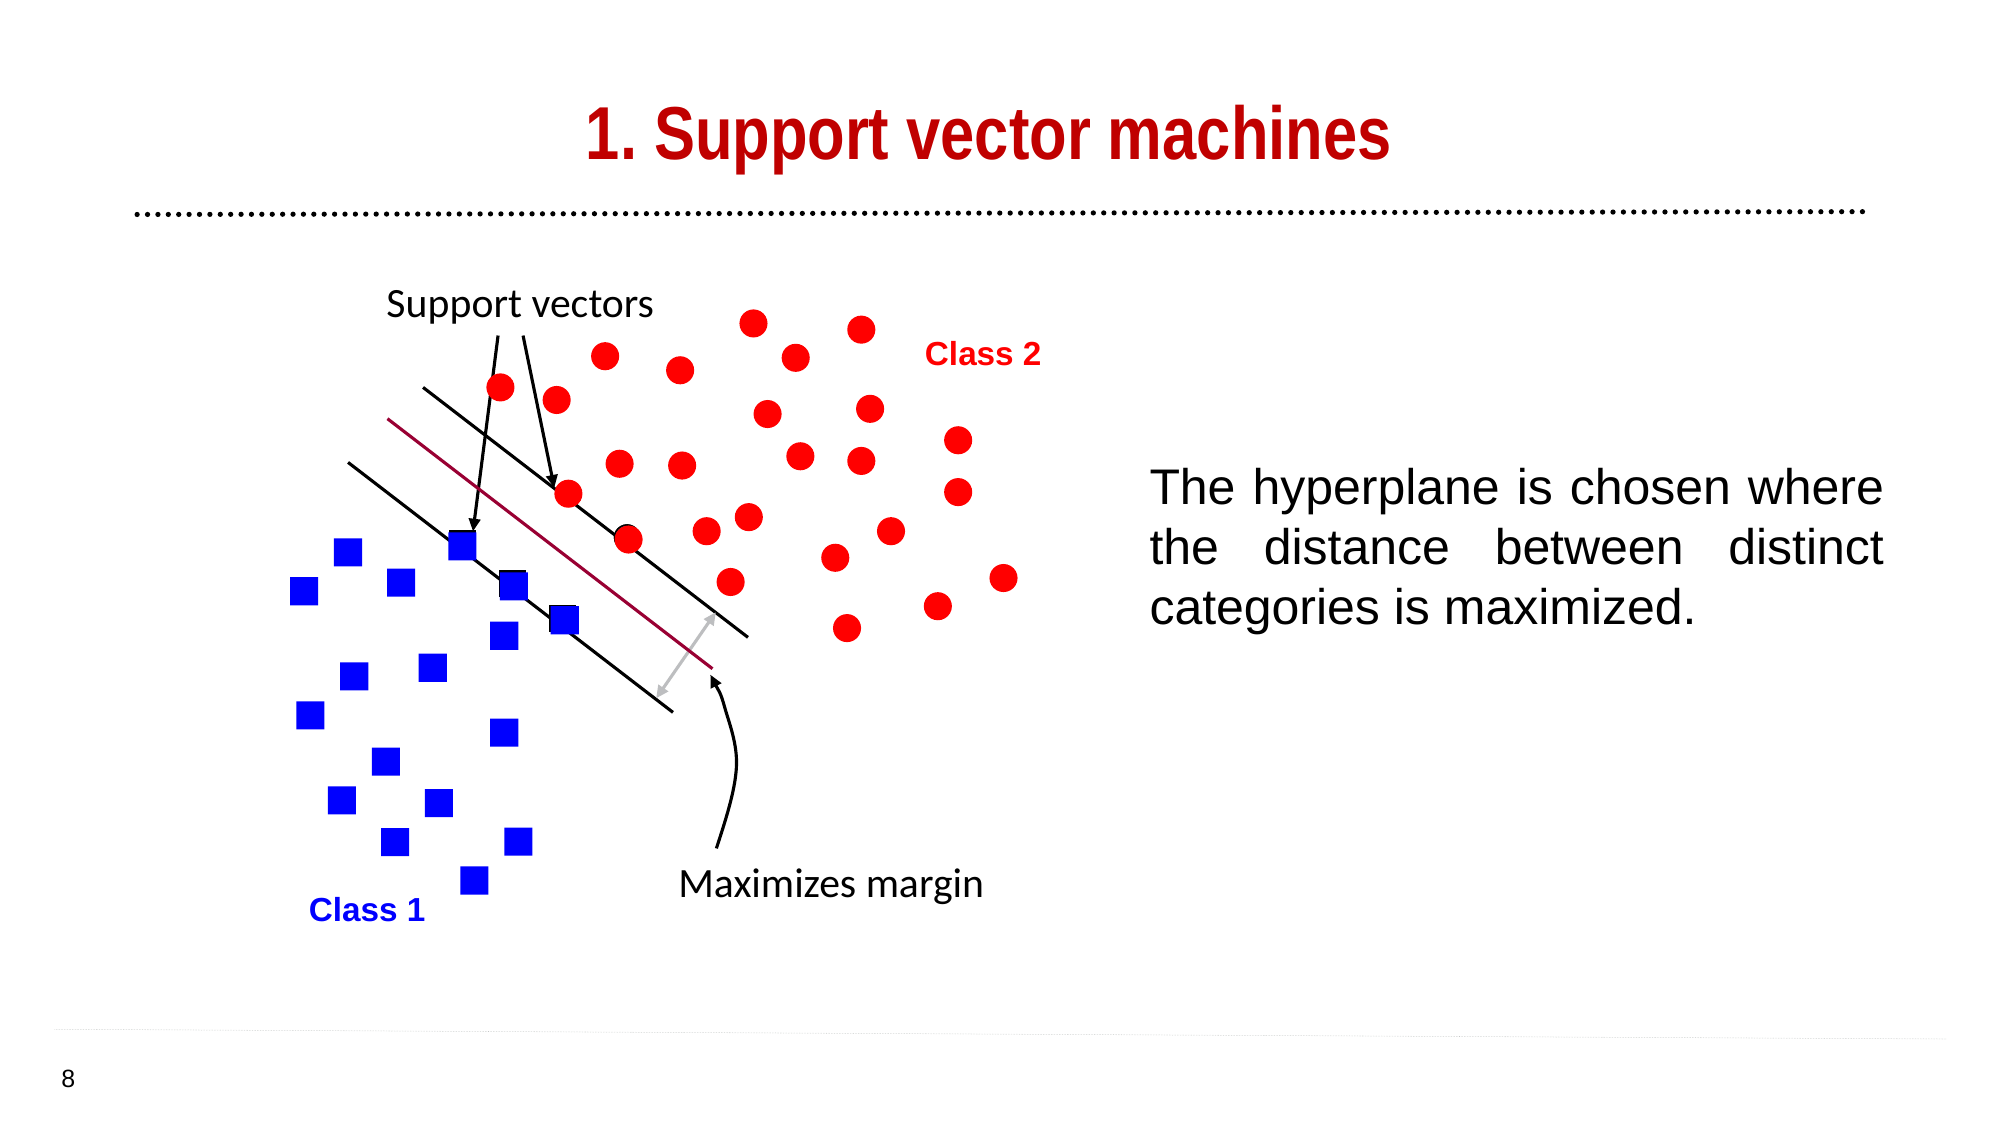

1. Support vector machines
Support vectors

Maximizes margin

Class 2

The hyperplane is chosen where the distance between distinct categories is maximized.

Class 1